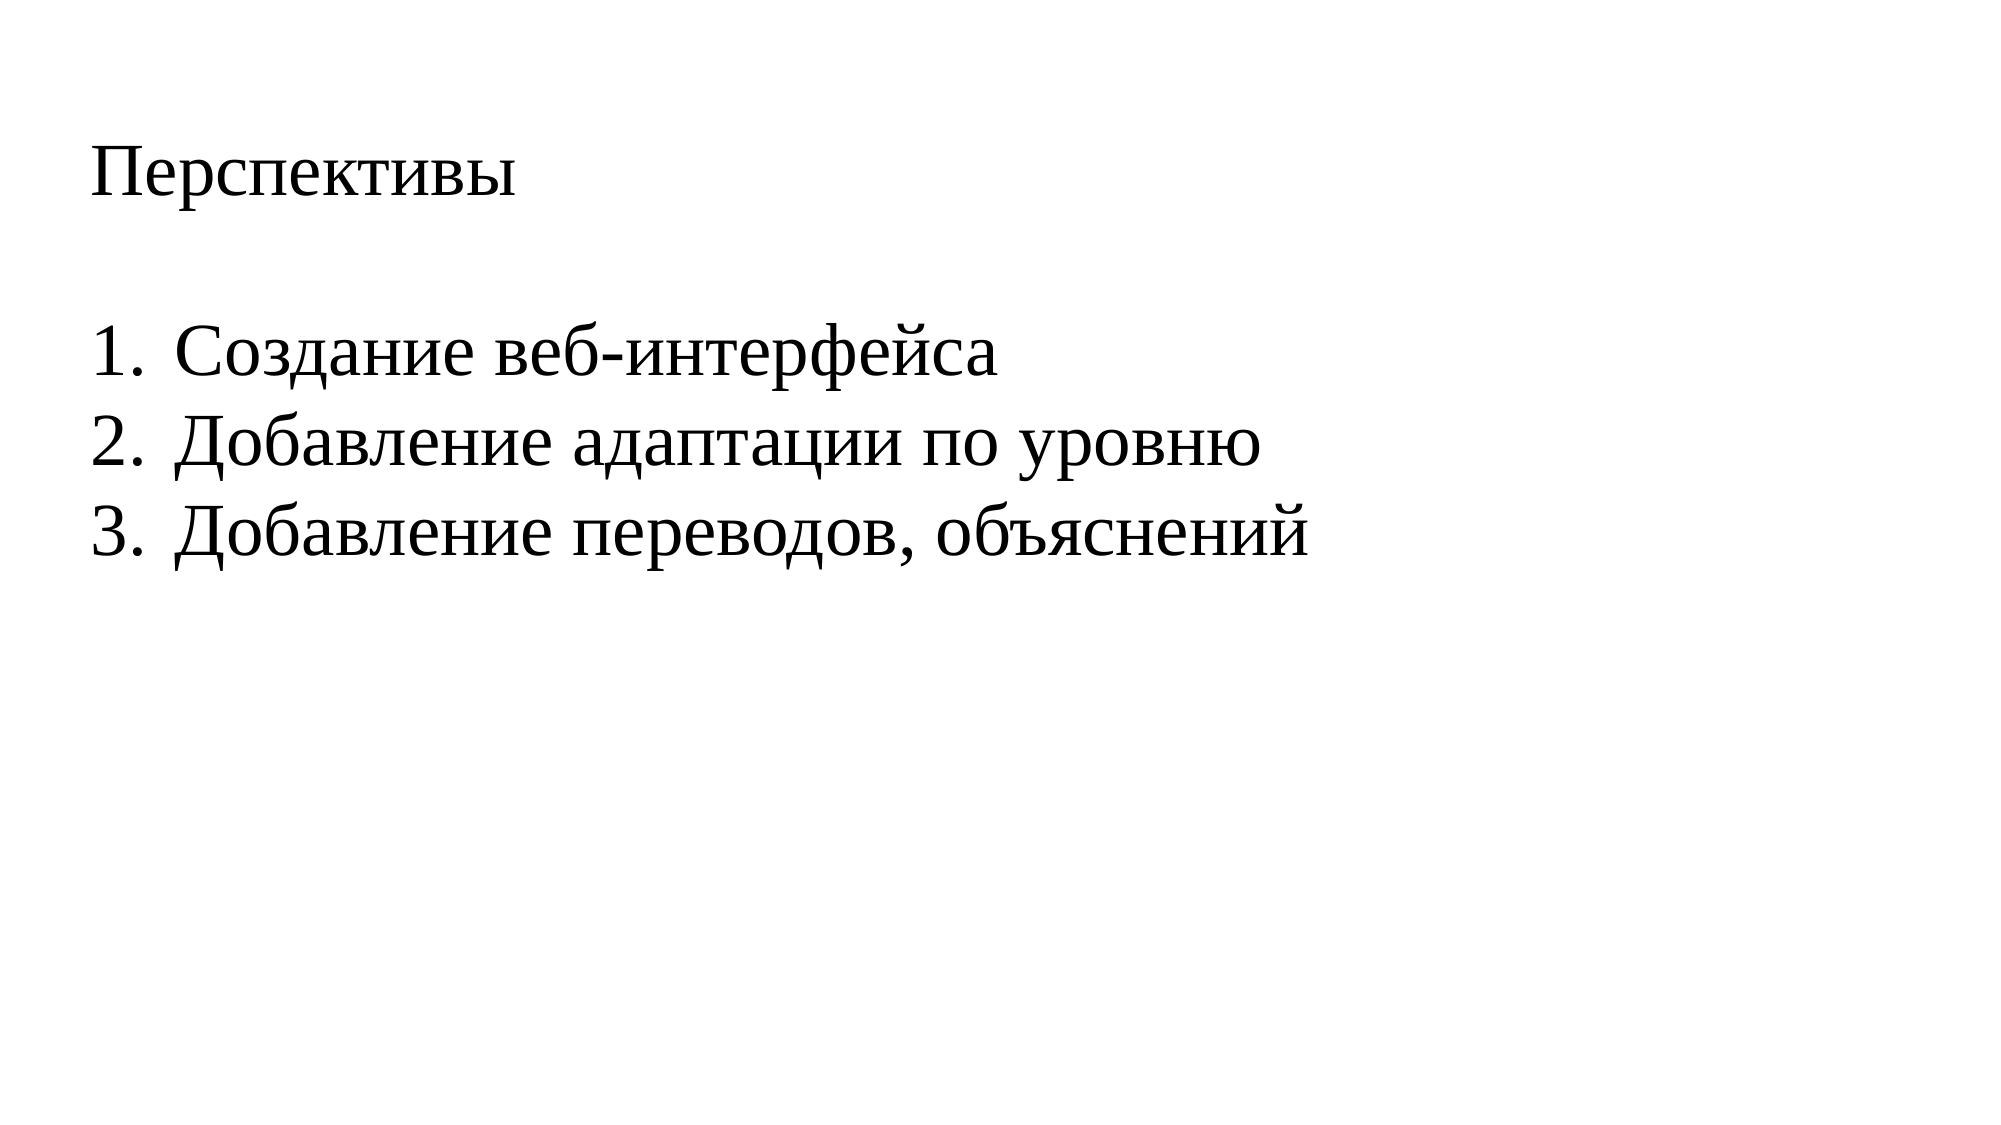

Перспективы

Создание веб-интерфейса
Добавление адаптации по уровню
Добавление переводов, объяснений